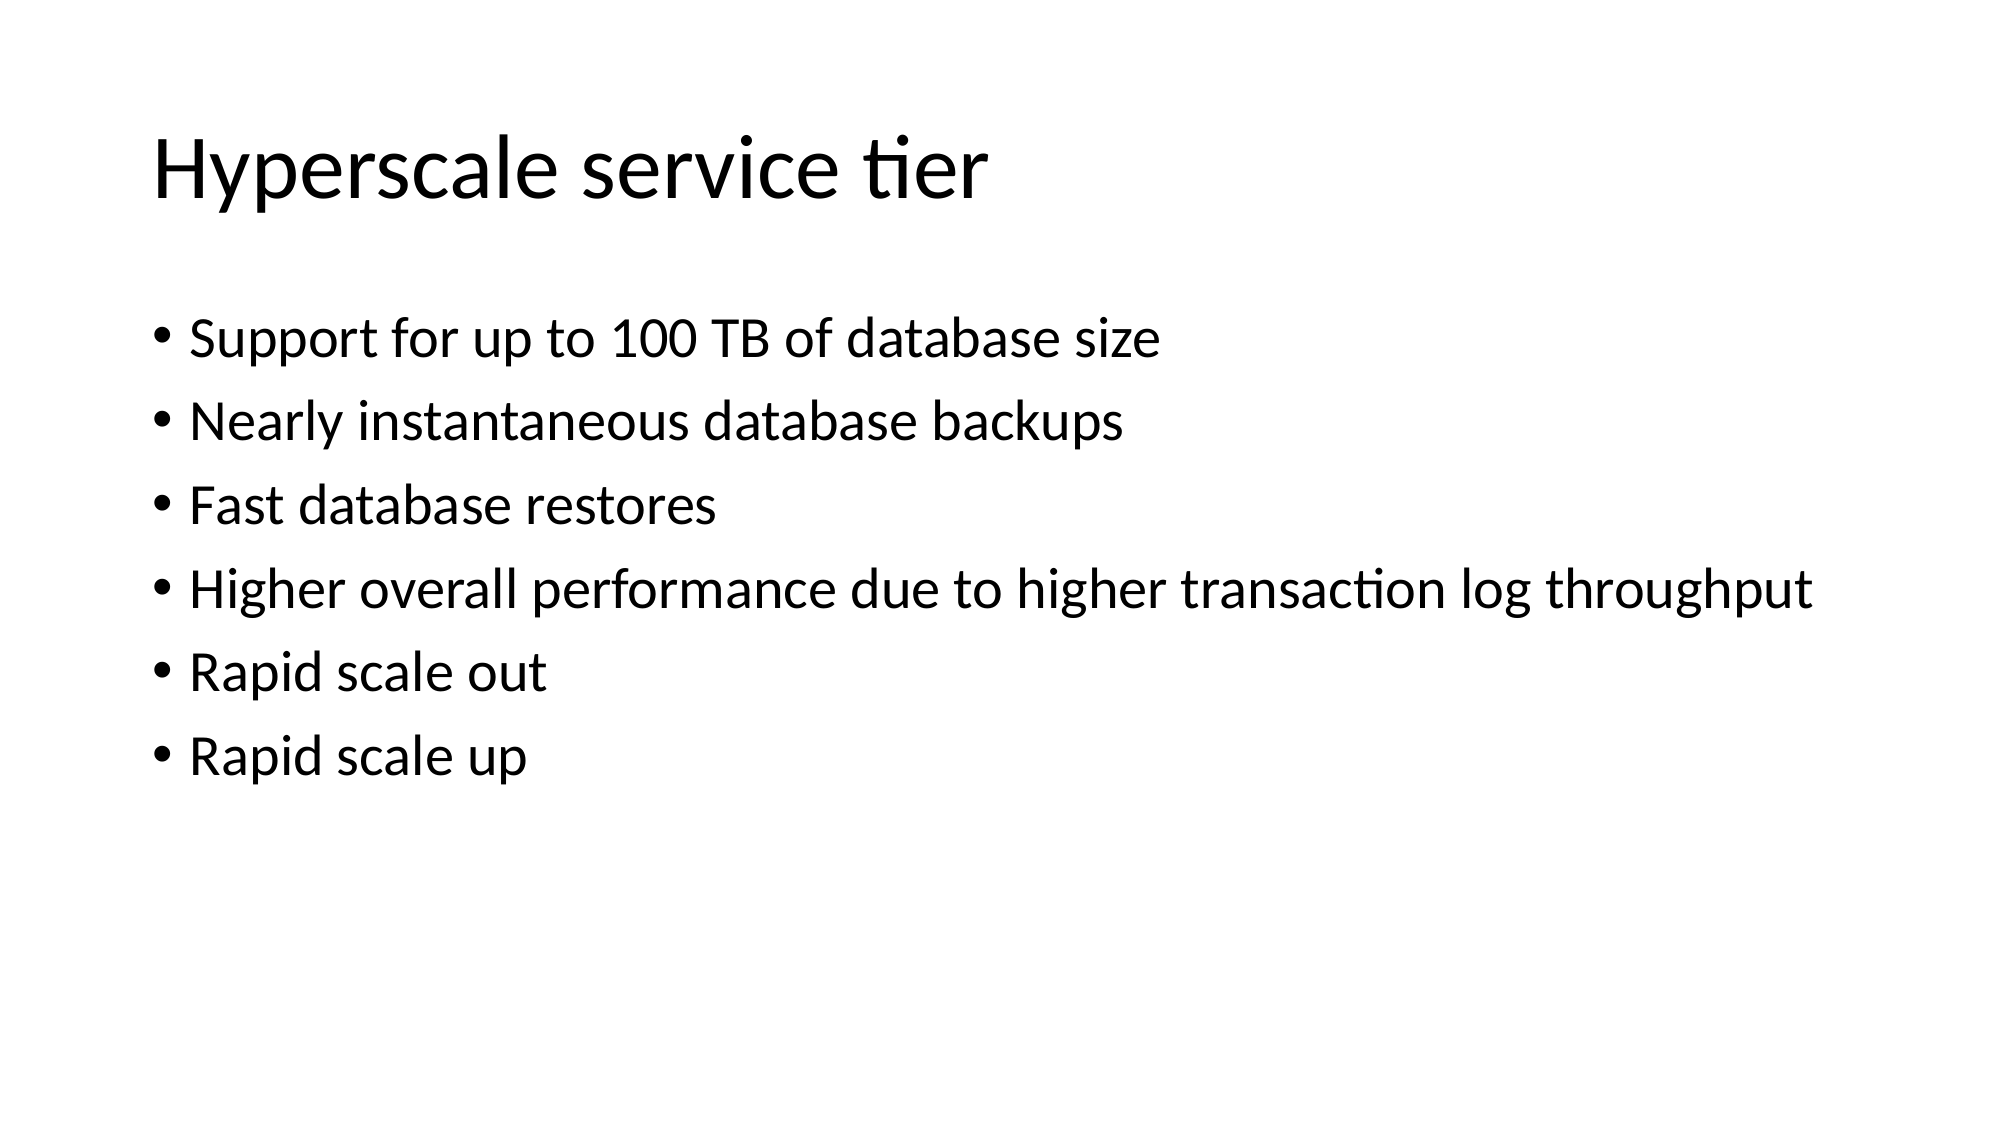

# Hyperscale service tier
Support for up to 100 TB of database size
Nearly instantaneous database backups
Fast database restores
Higher overall performance due to higher transaction log throughput
Rapid scale out
Rapid scale up